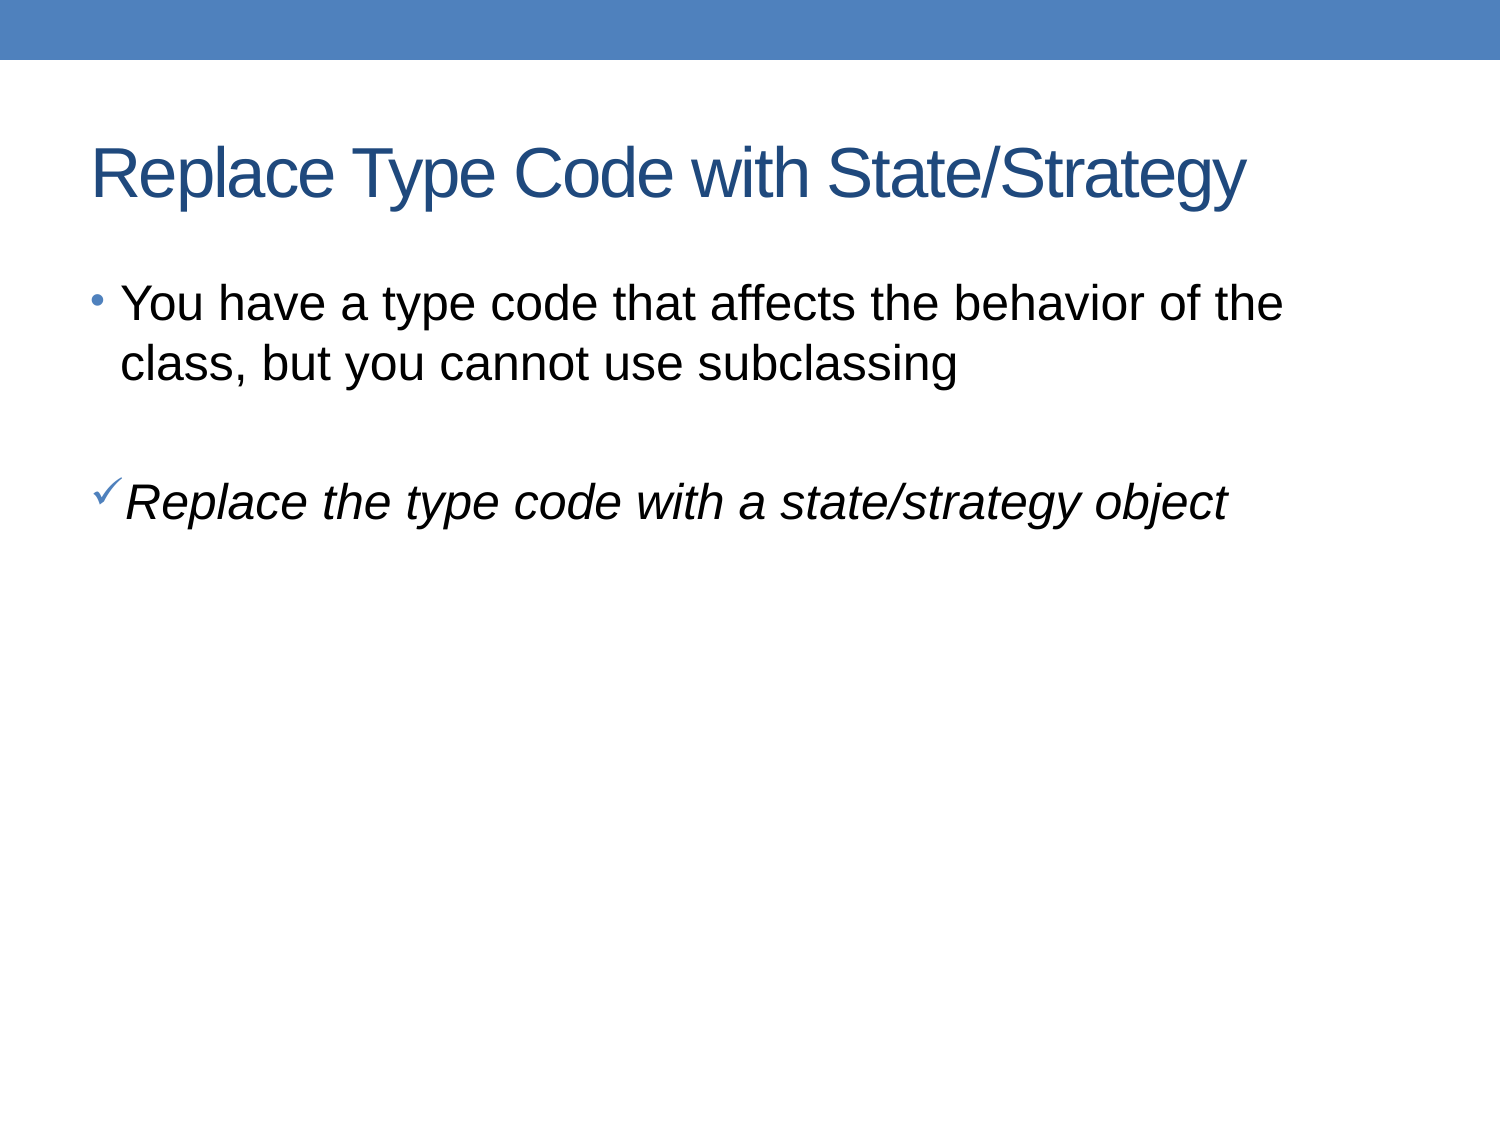

51
# Replace Type Code with State/Strategy
You have a type code that affects the behavior of the class, but you cannot use subclassing

Replace the type code with a state/strategy object